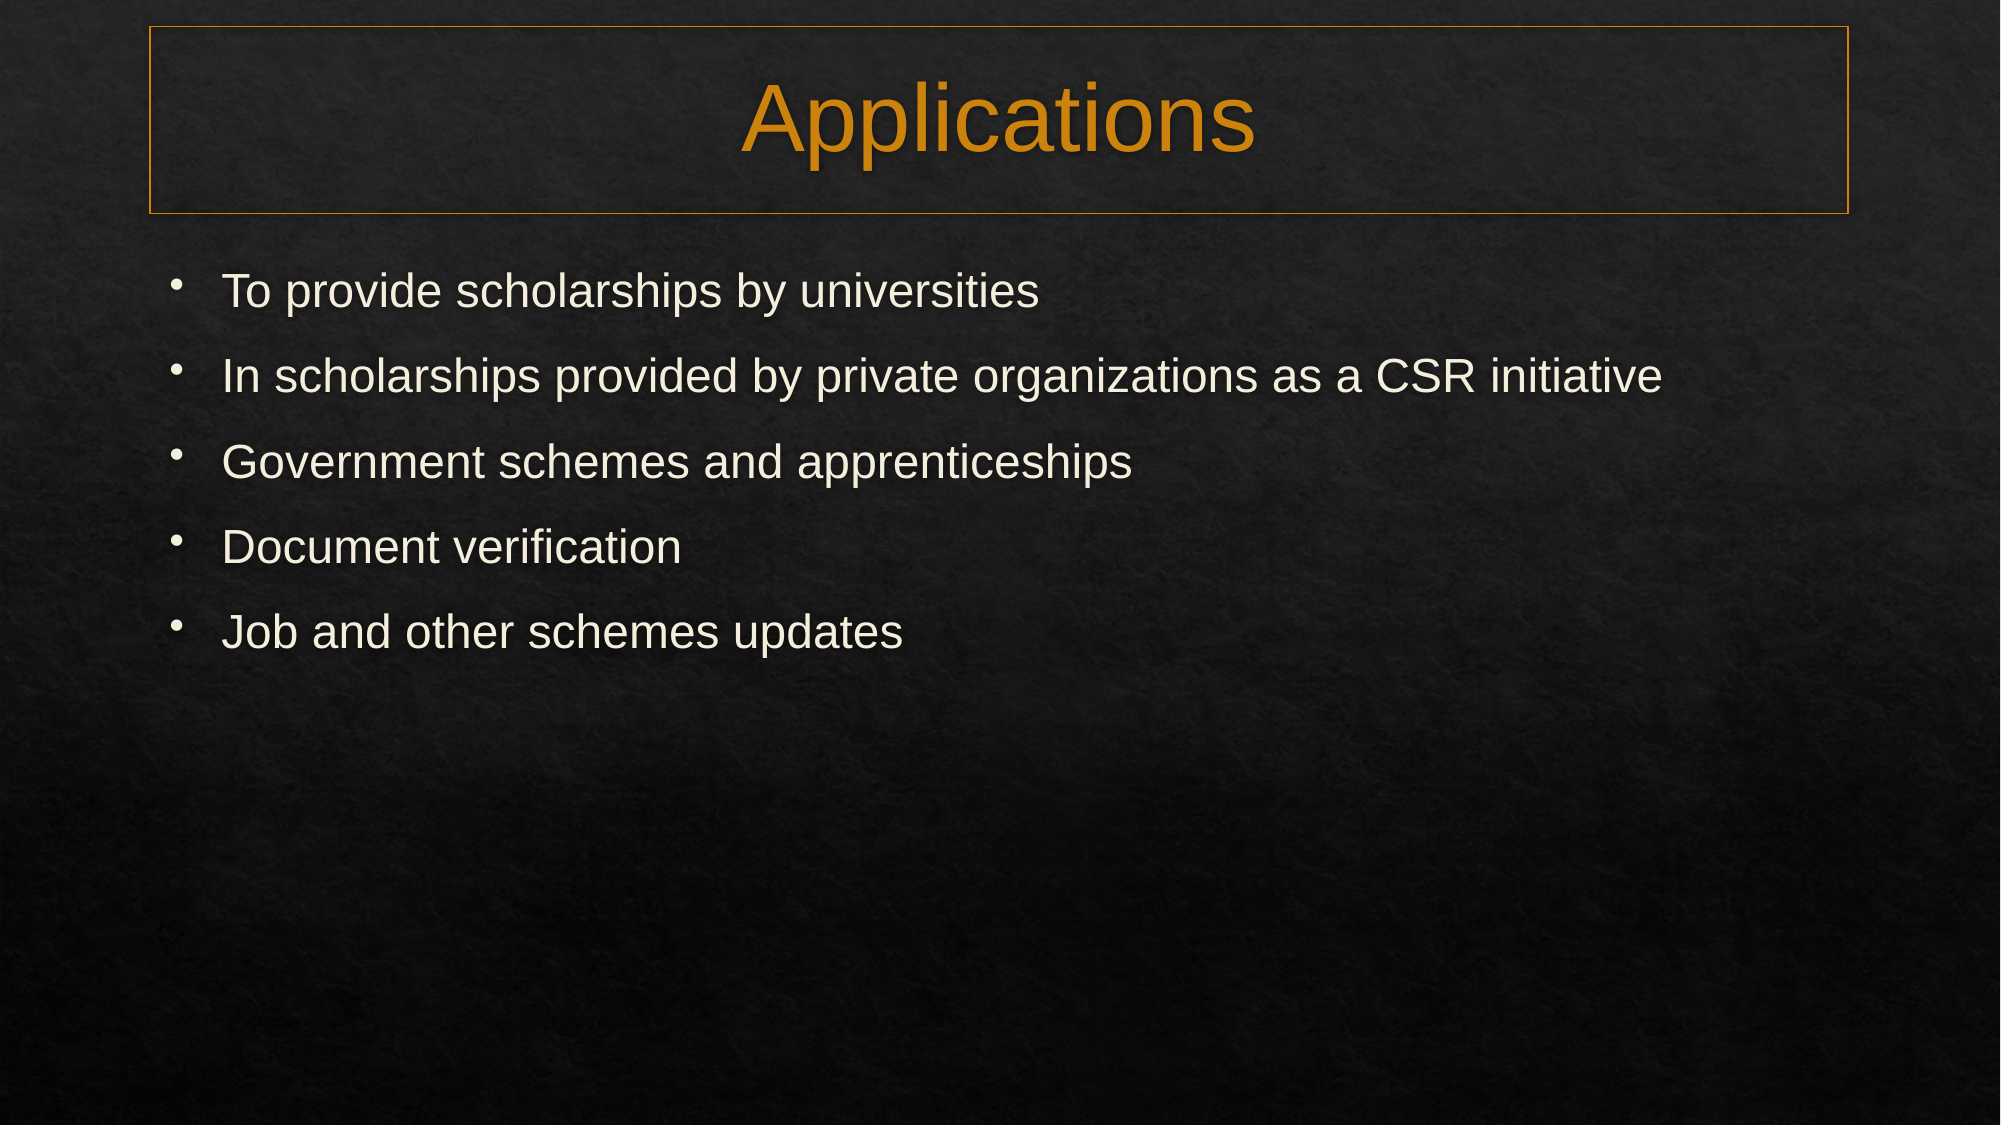

# Applications
To provide scholarships by universities
In scholarships provided by private organizations as a CSR initiative
Government schemes and apprenticeships
Document verification
Job and other schemes updates